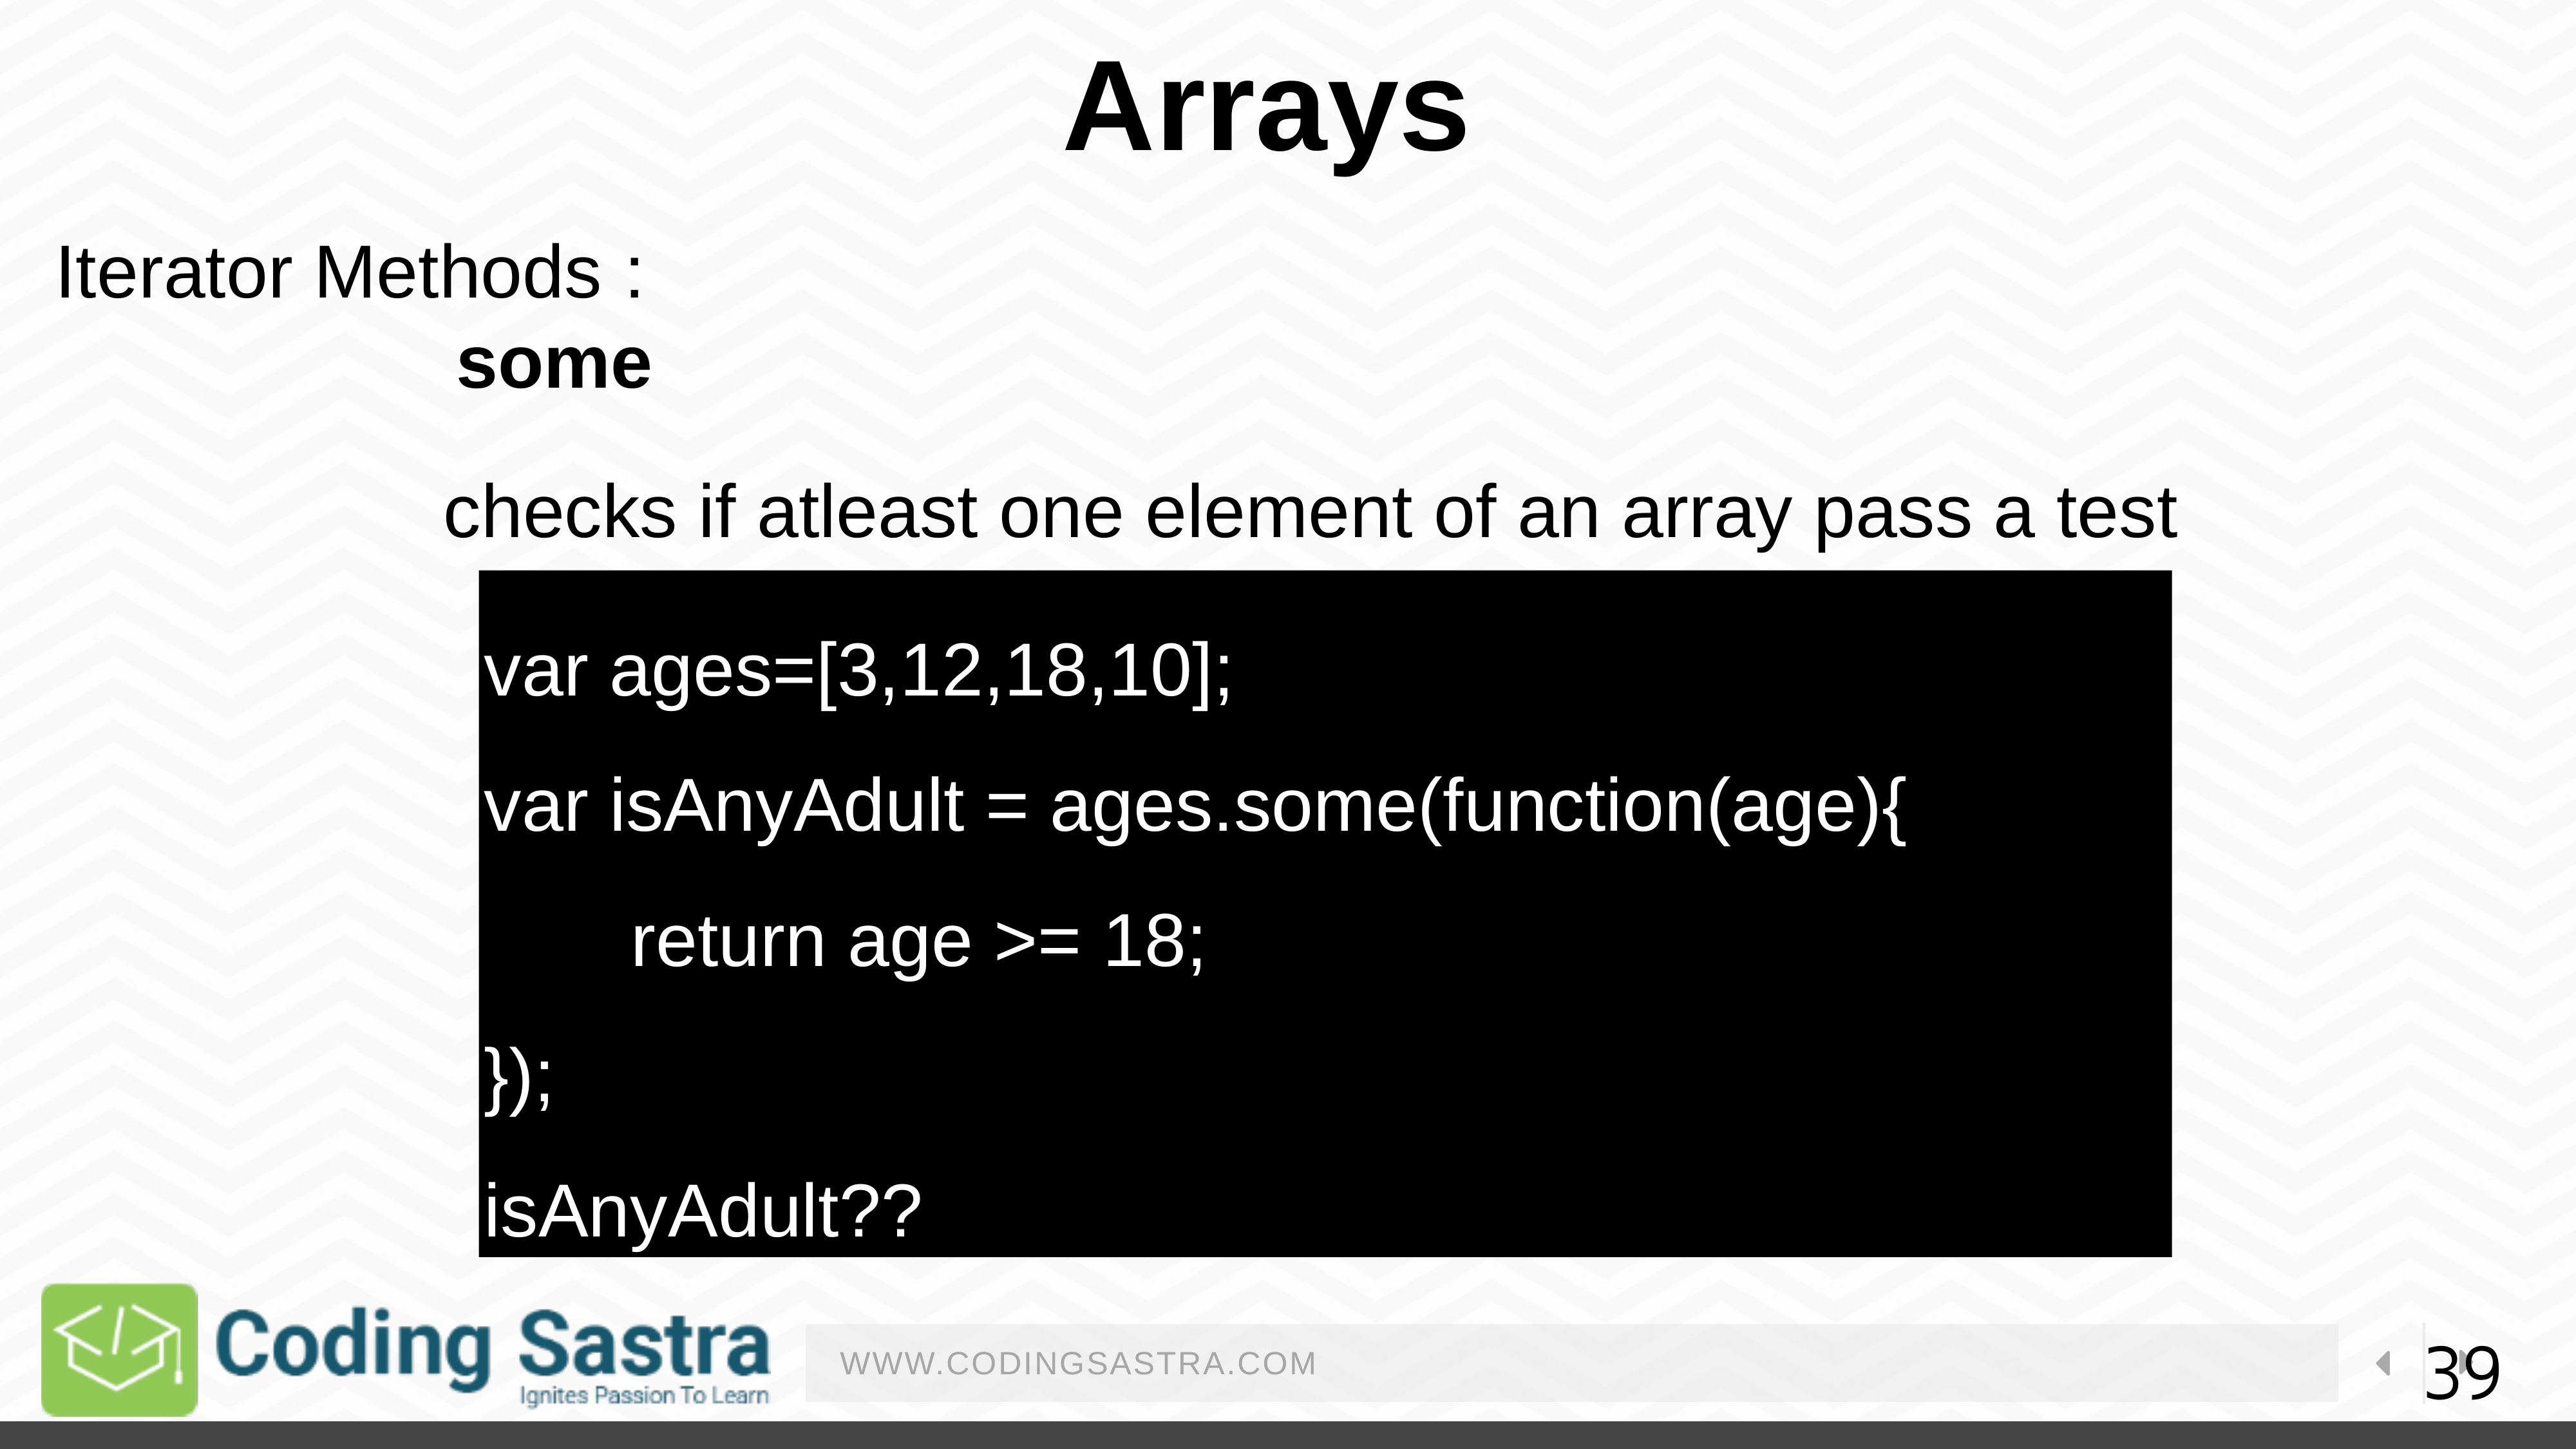

Arrays
Iterator Methods​ :
some
checks if atleast one element of an array pass a test​​
var ages=[3,12,18,10];​
var isAnyAdult = ages.some(function(age){​
       return age >= 18;​
});​
isAnyAdult??
39